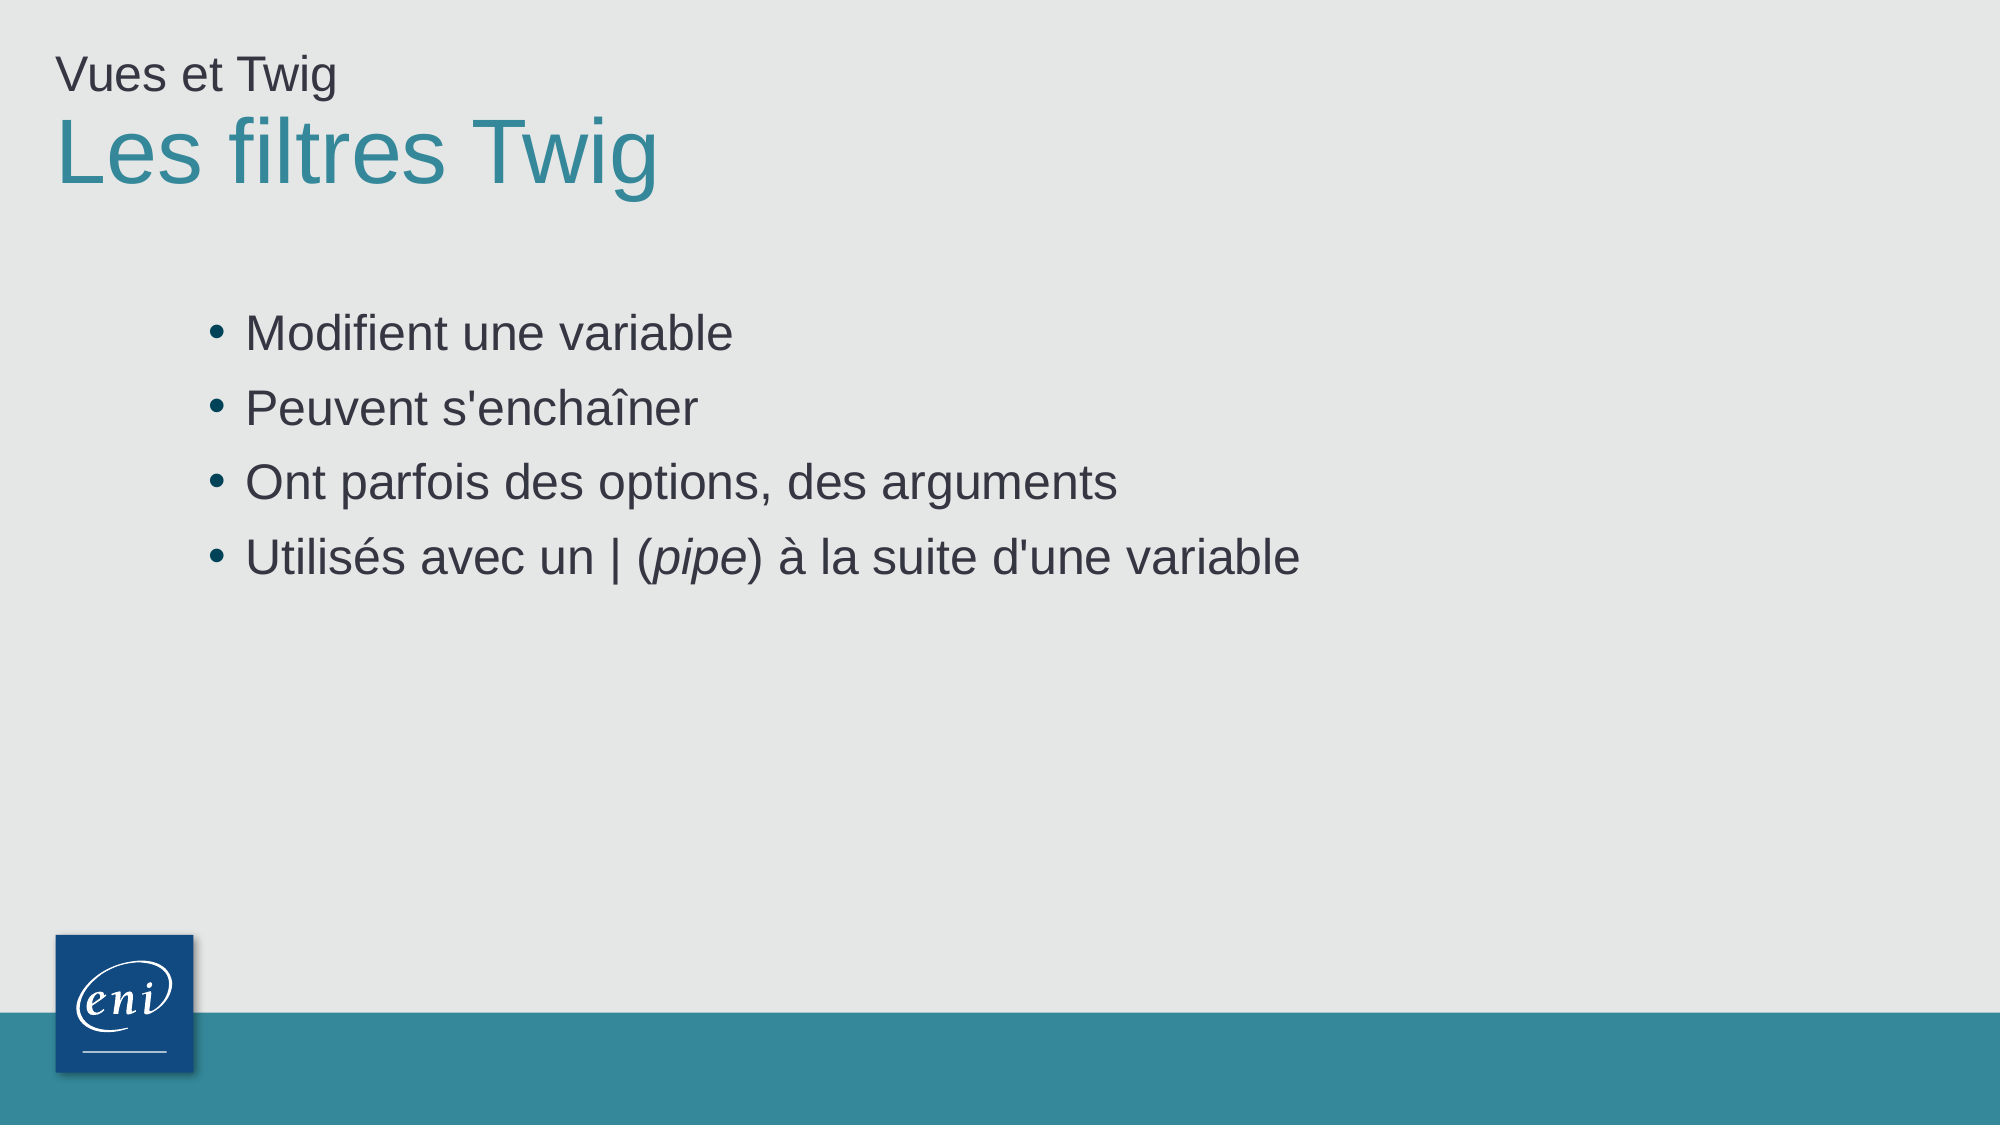

Vues et Twig
# Les filtres Twig
Modifient une variable
Peuvent s'enchaîner
Ont parfois des options, des arguments
Utilisés avec un | (pipe) à la suite d'une variable